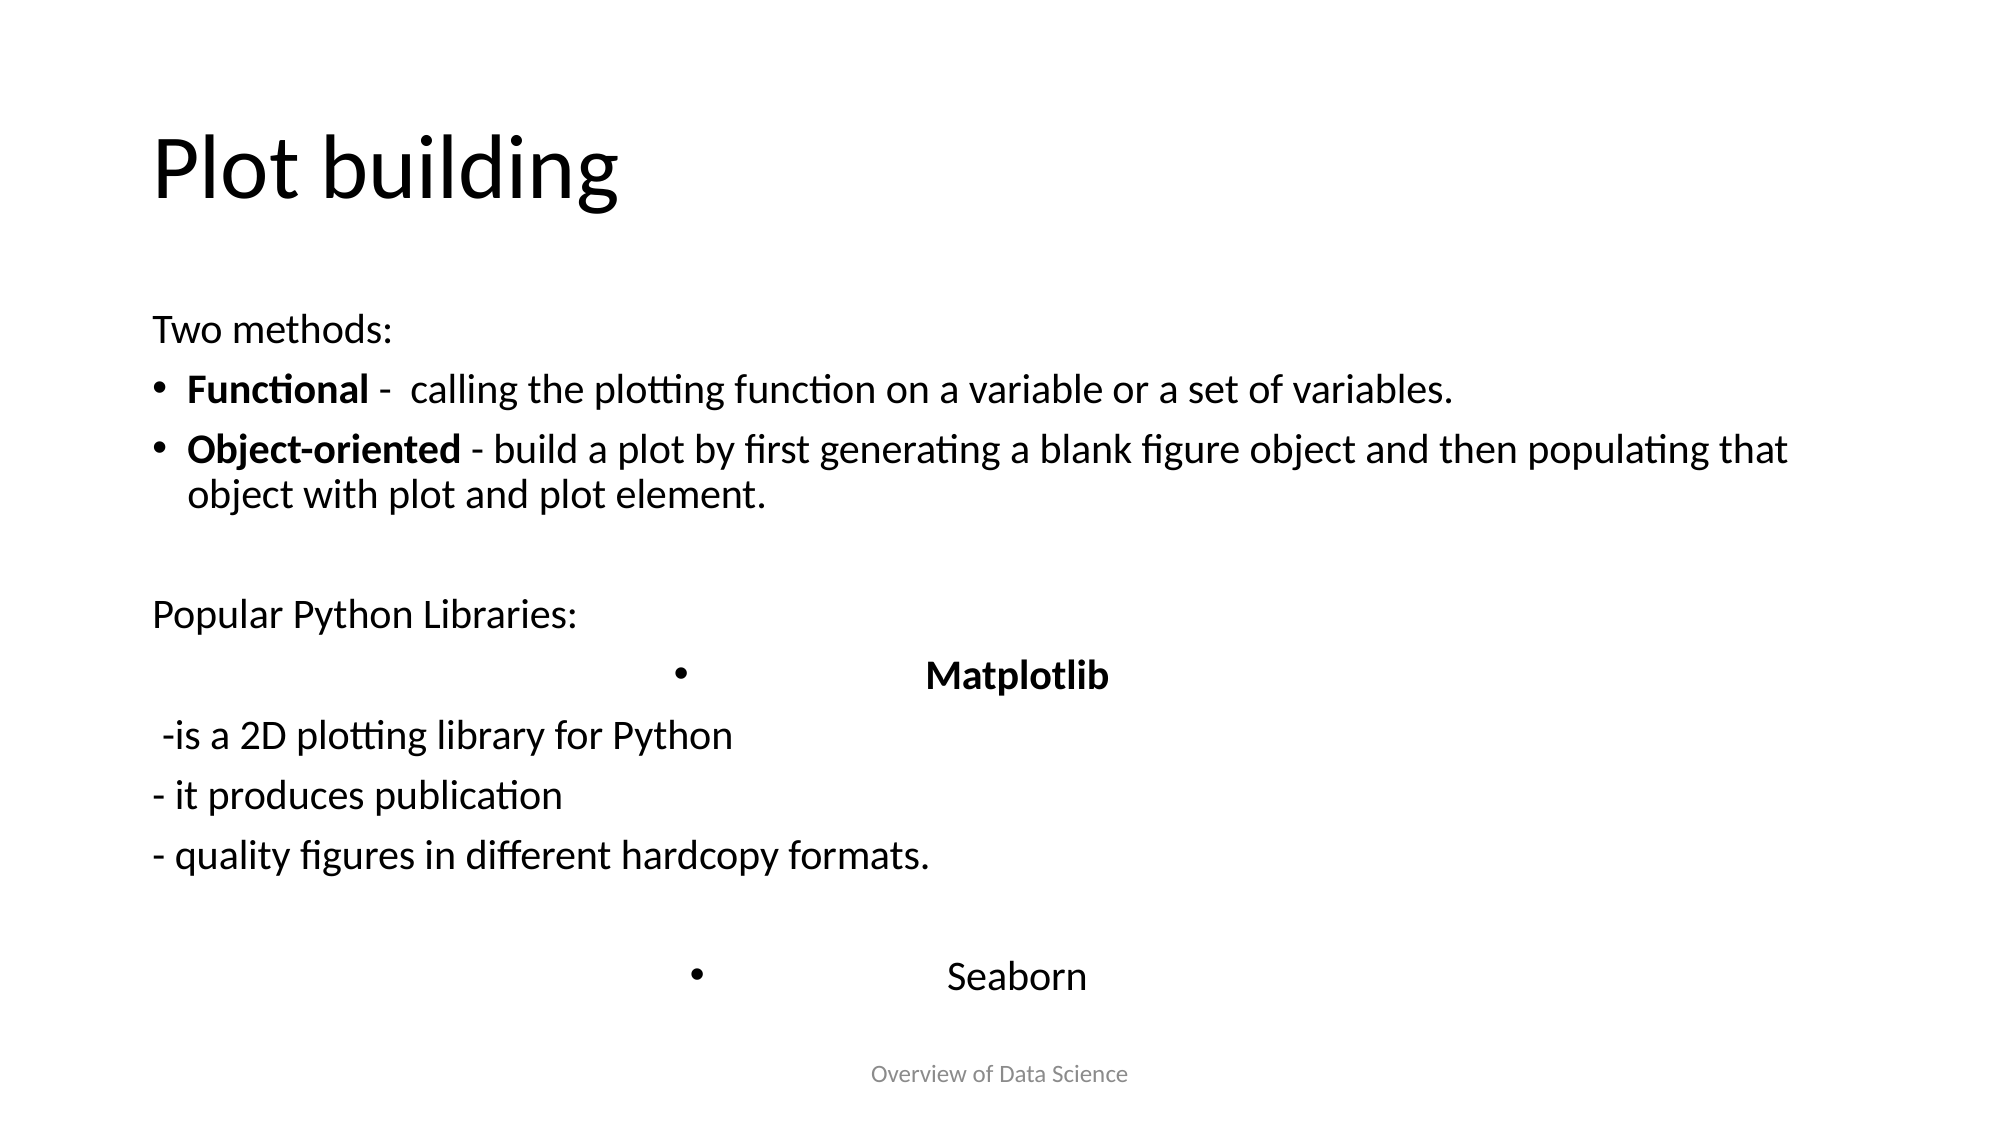

# Plot building
Two methods:
Functional -  calling the plotting function on a variable or a set of variables.
Object-oriented - build a plot by first generating a blank figure object and then populating that object with plot and plot element.

Popular Python Libraries:
Matplotlib
 -is a 2D plotting library for Python
- it produces publication
- quality figures in different hardcopy formats.

Seaborn

Overview of Data Science